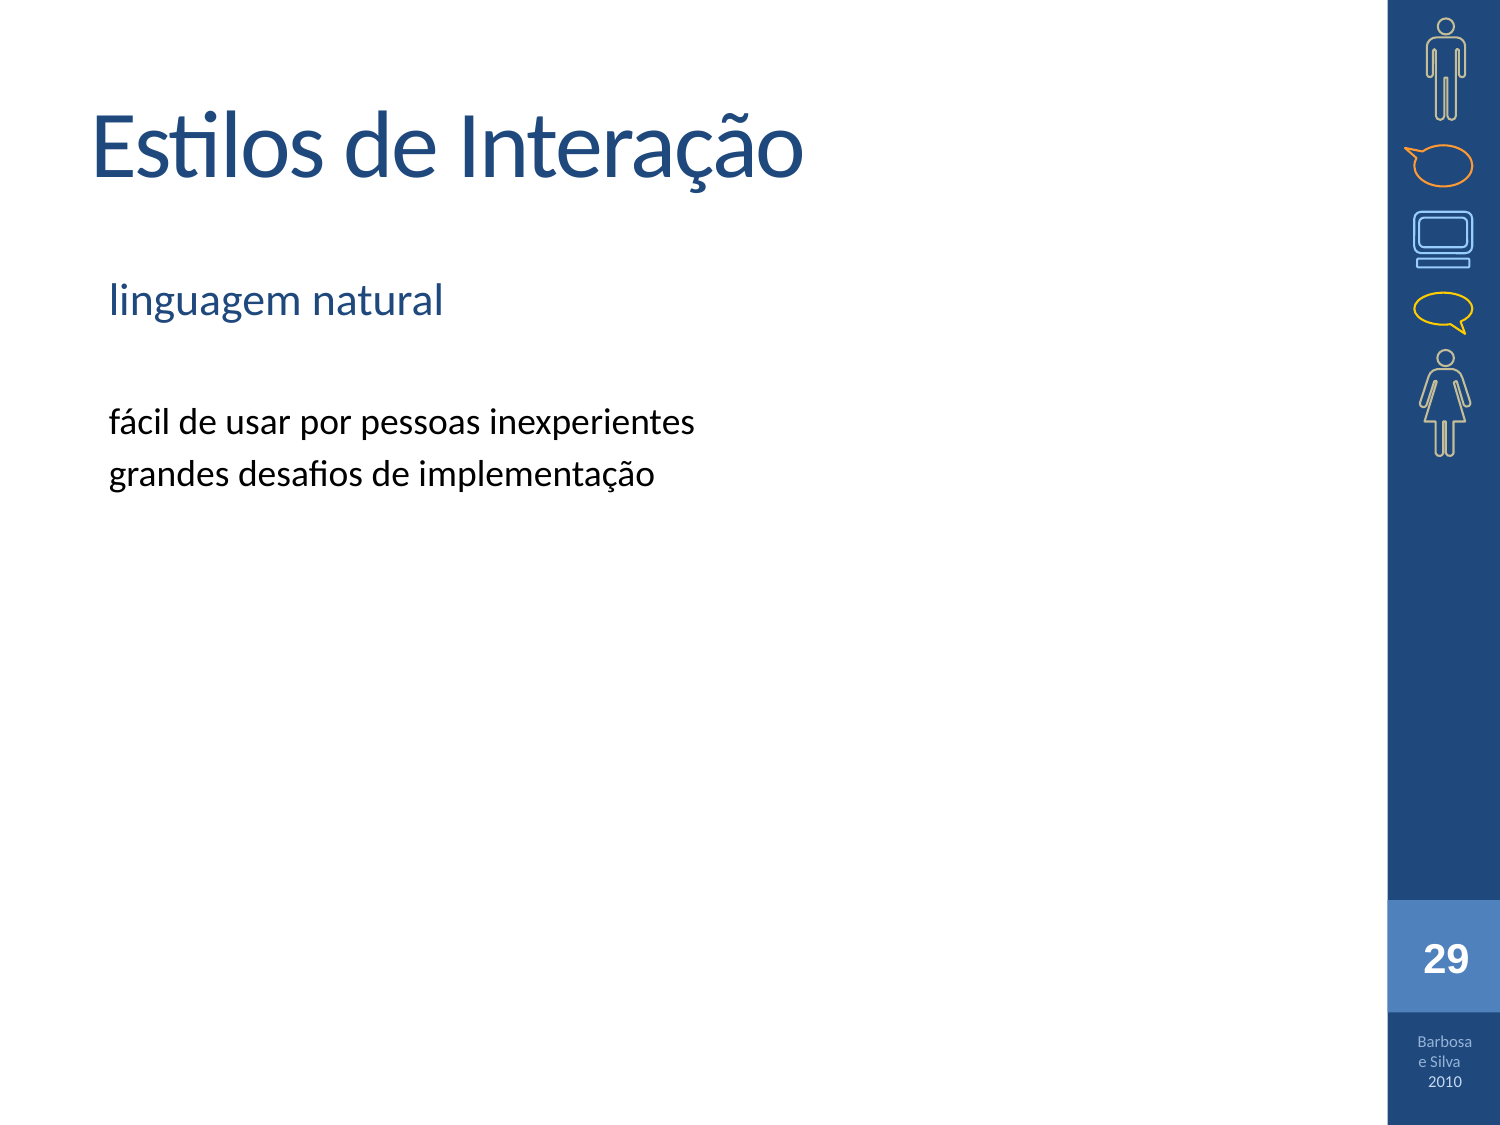

# Estilos de Interação
linguagem natural

fácil de usar por pessoas inexperientes
grandes desafios de implementação